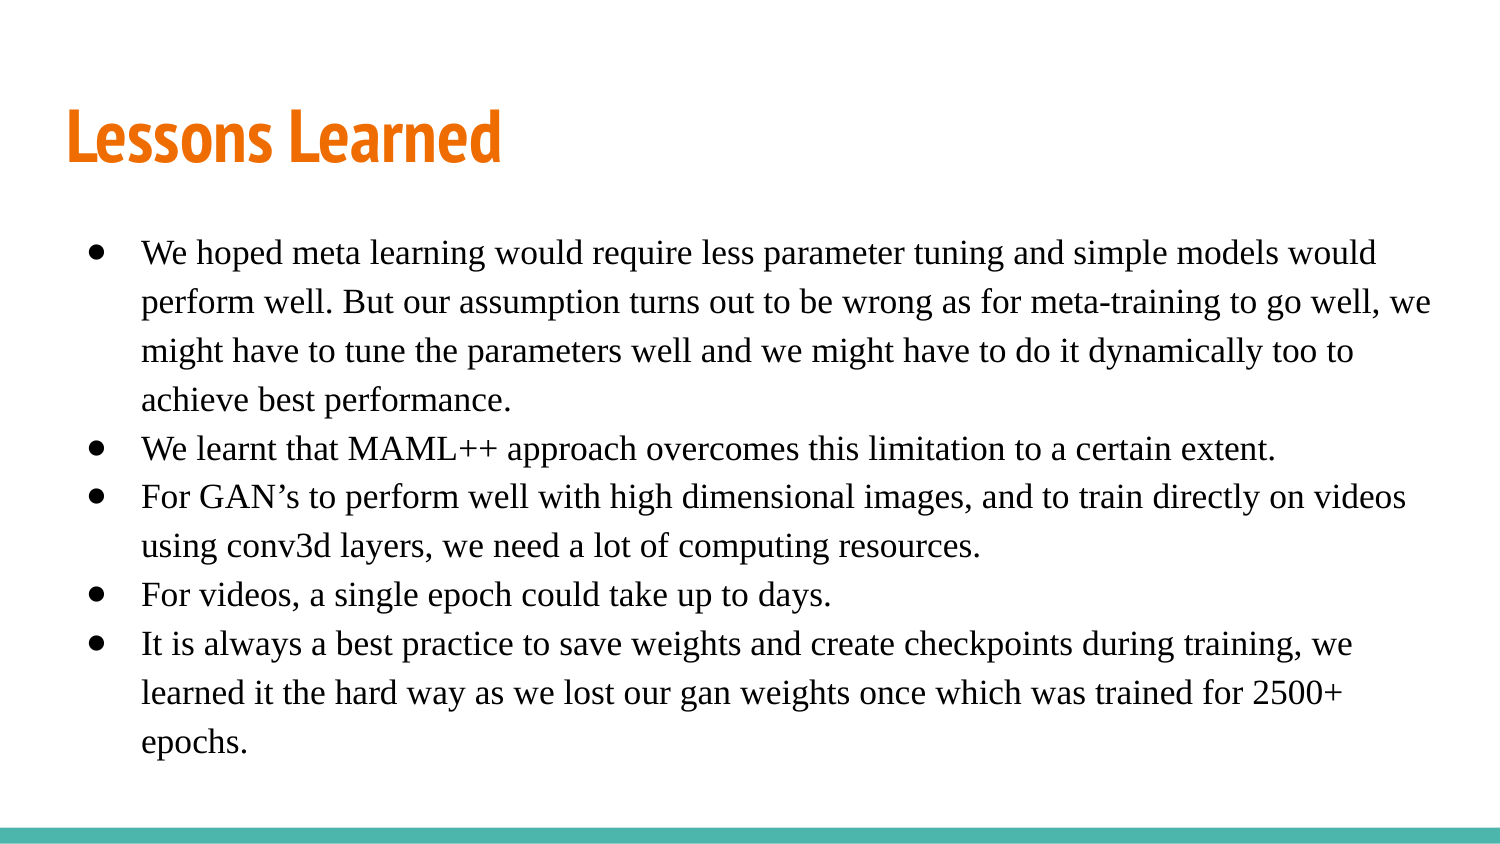

# Lessons Learned
We hoped meta learning would require less parameter tuning and simple models would perform well. But our assumption turns out to be wrong as for meta-training to go well, we might have to tune the parameters well and we might have to do it dynamically too to achieve best performance.
We learnt that MAML++ approach overcomes this limitation to a certain extent.
For GAN’s to perform well with high dimensional images, and to train directly on videos using conv3d layers, we need a lot of computing resources.
For videos, a single epoch could take up to days.
It is always a best practice to save weights and create checkpoints during training, we learned it the hard way as we lost our gan weights once which was trained for 2500+ epochs.